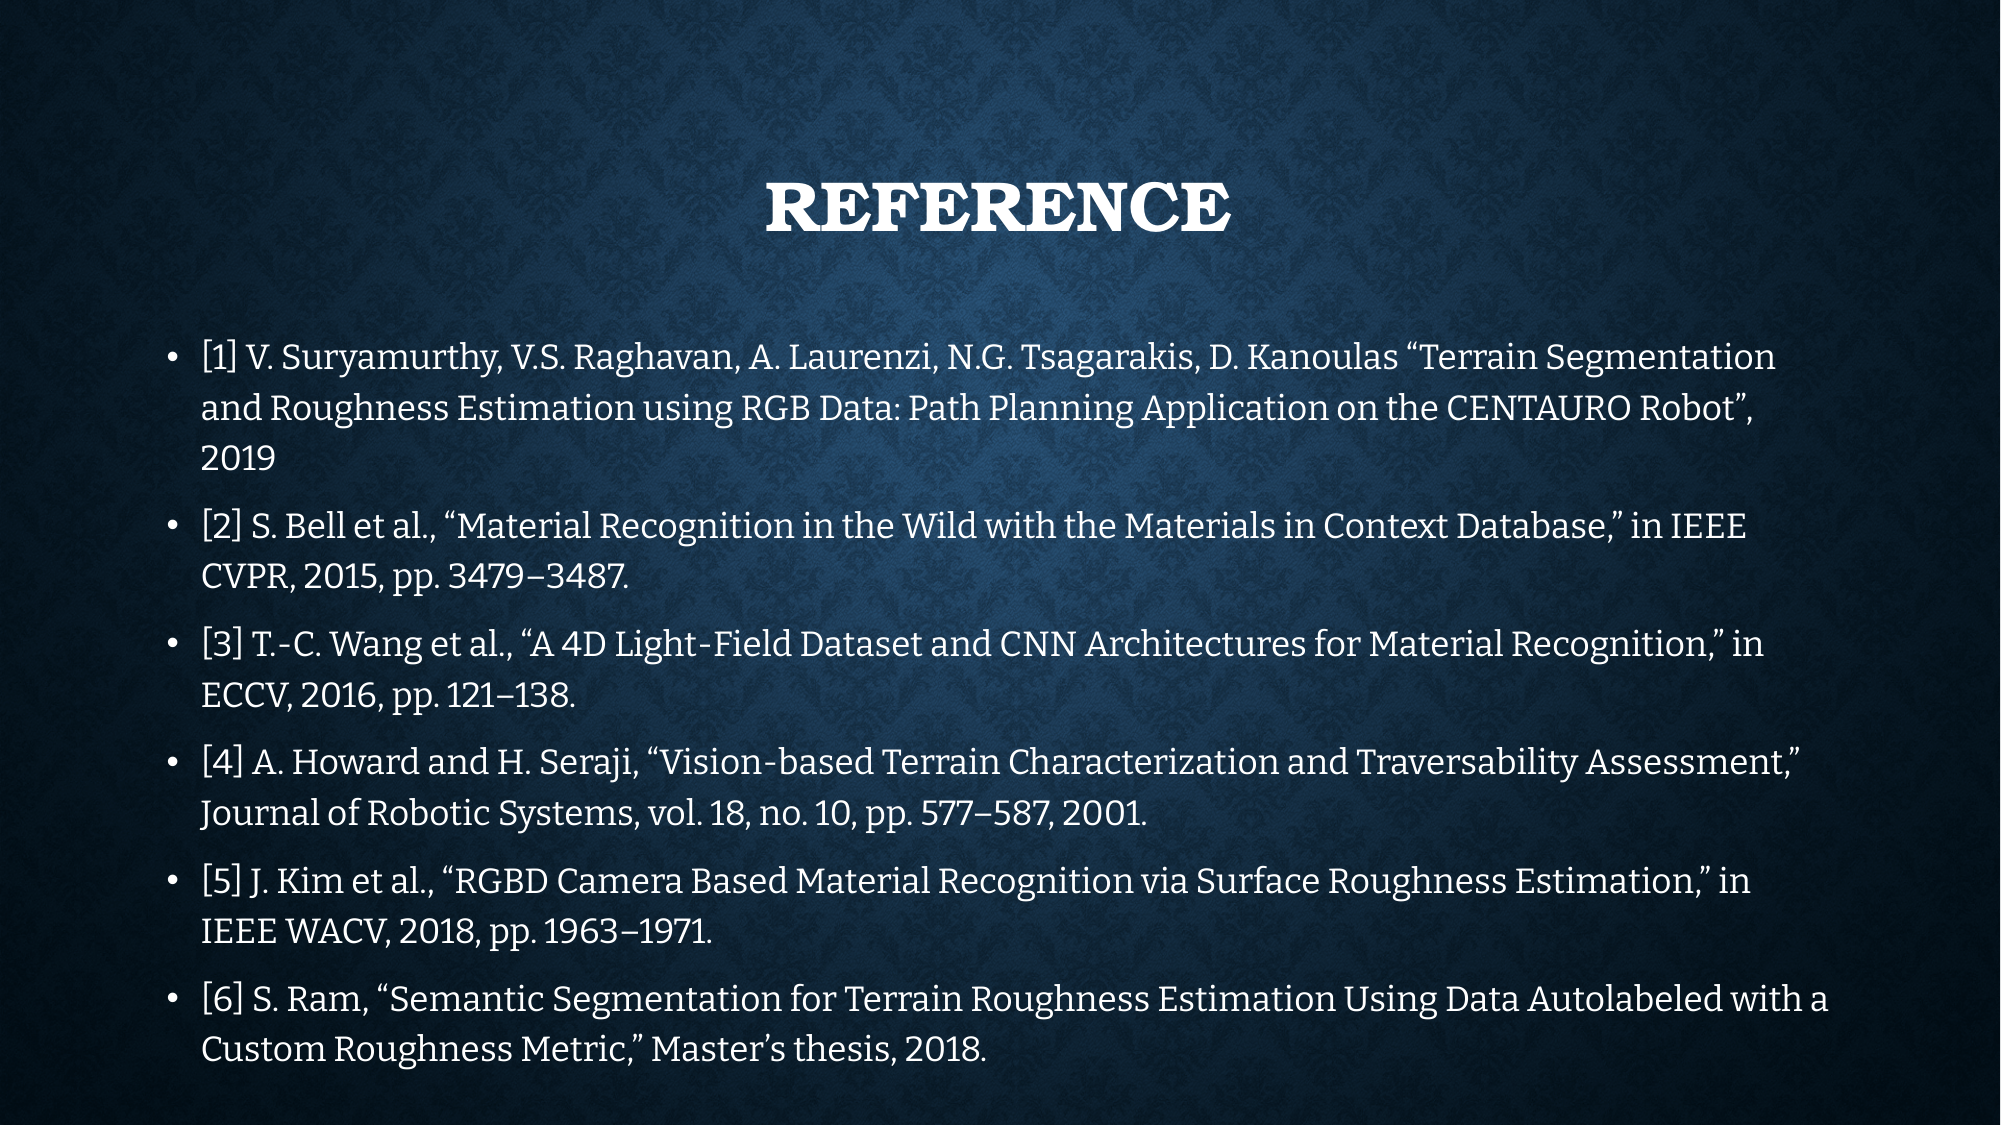

# reference

[1] V. Suryamurthy, V.S. Raghavan, A. Laurenzi, N.G. Tsagarakis, D. Kanoulas “Terrain Segmentation and Roughness Estimation using RGB Data: Path Planning Application on the CENTAURO Robot”, 2019
[2] S. Bell et al., “Material Recognition in the Wild with the Materials in Context Database,” in IEEE CVPR, 2015, pp. 3479–3487.
[3] T.-C. Wang et al., “A 4D Light-Field Dataset and CNN Architectures for Material Recognition,” in ECCV, 2016, pp. 121–138.
[4] A. Howard and H. Seraji, “Vision-based Terrain Characterization and Traversability Assessment,” Journal of Robotic Systems, vol. 18, no. 10, pp. 577–587, 2001.
[5] J. Kim et al., “RGBD Camera Based Material Recognition via Surface Roughness Estimation,” in IEEE WACV, 2018, pp. 1963–1971.
[6] S. Ram, “Semantic Segmentation for Terrain Roughness Estimation Using Data Autolabeled with a Custom Roughness Metric,” Master’s thesis, 2018.